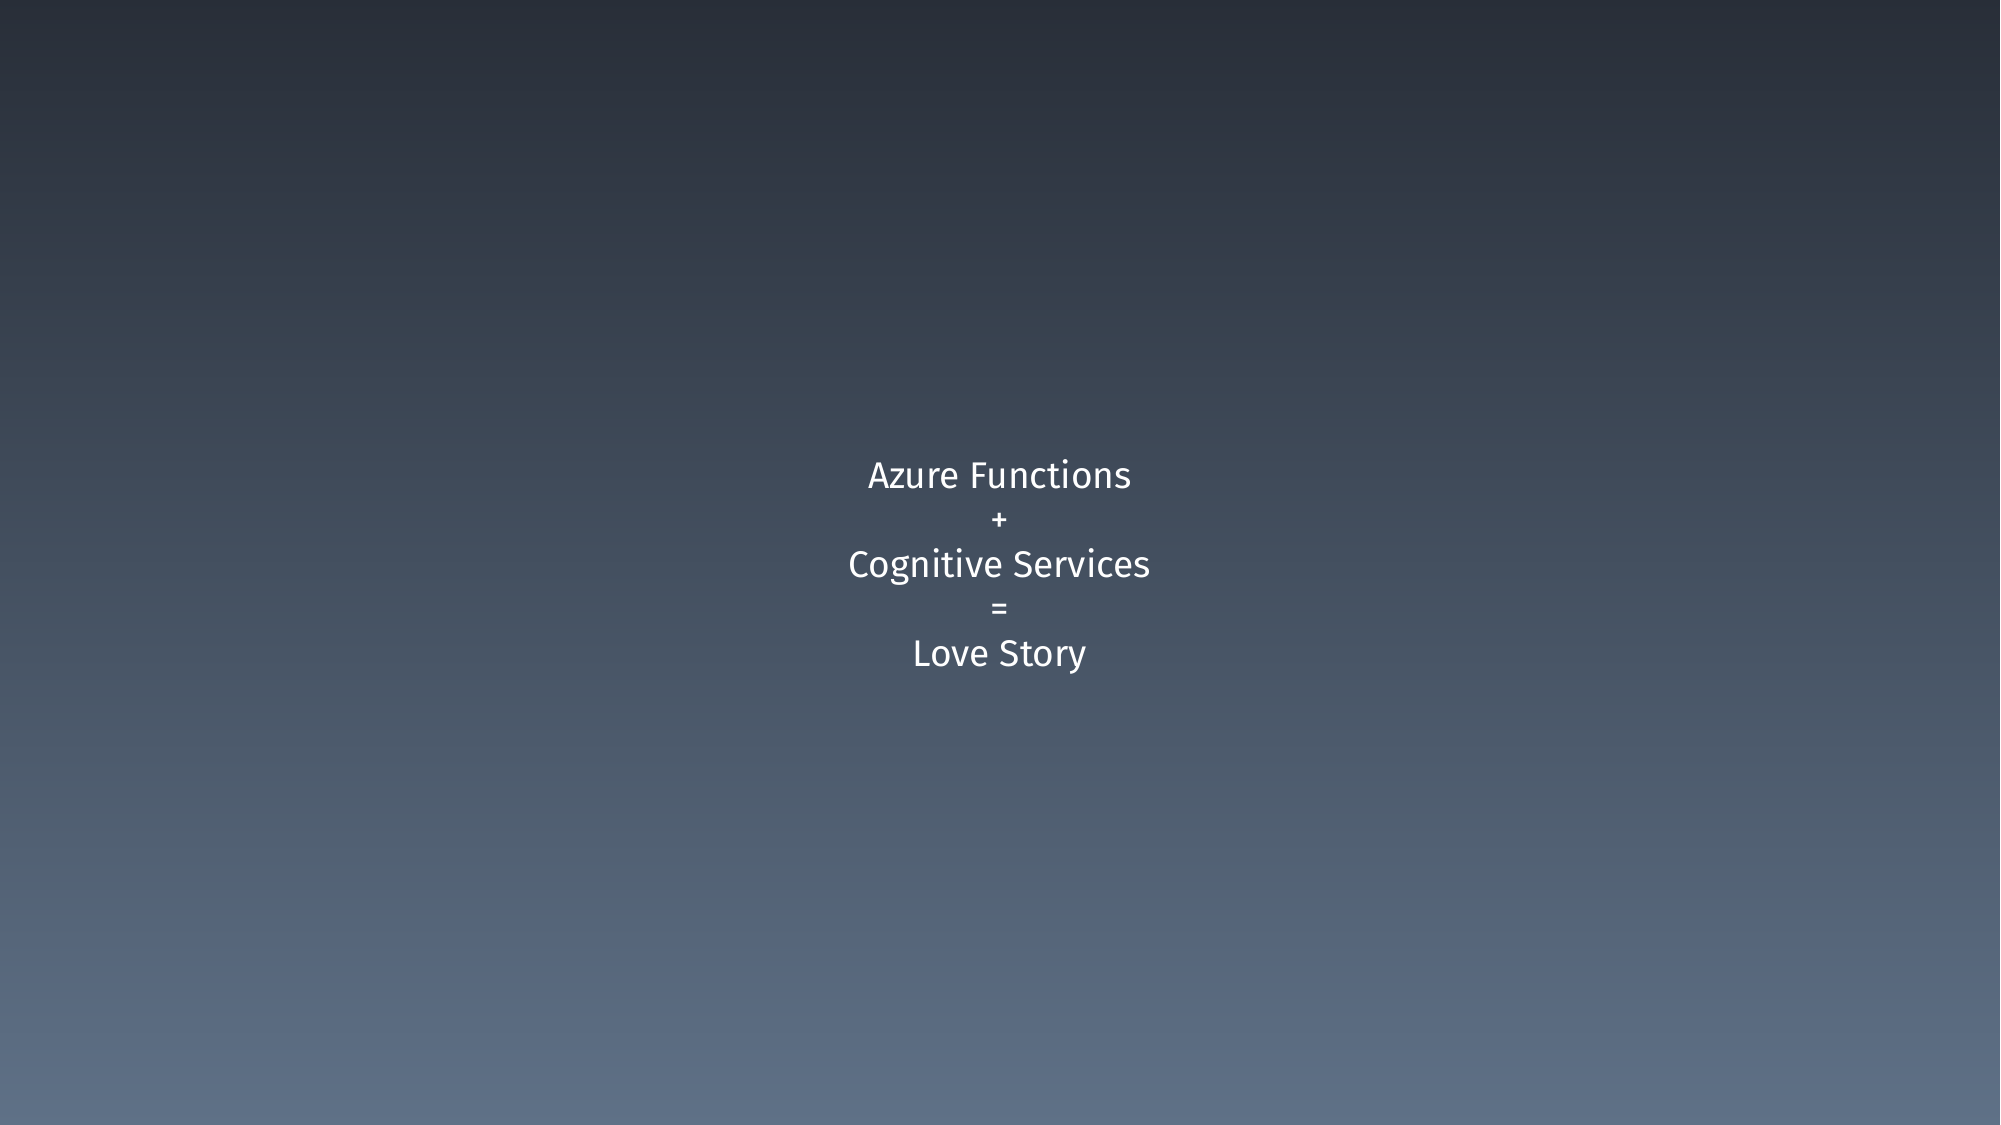

# Azure Functions + Cognitive Services = Love Story